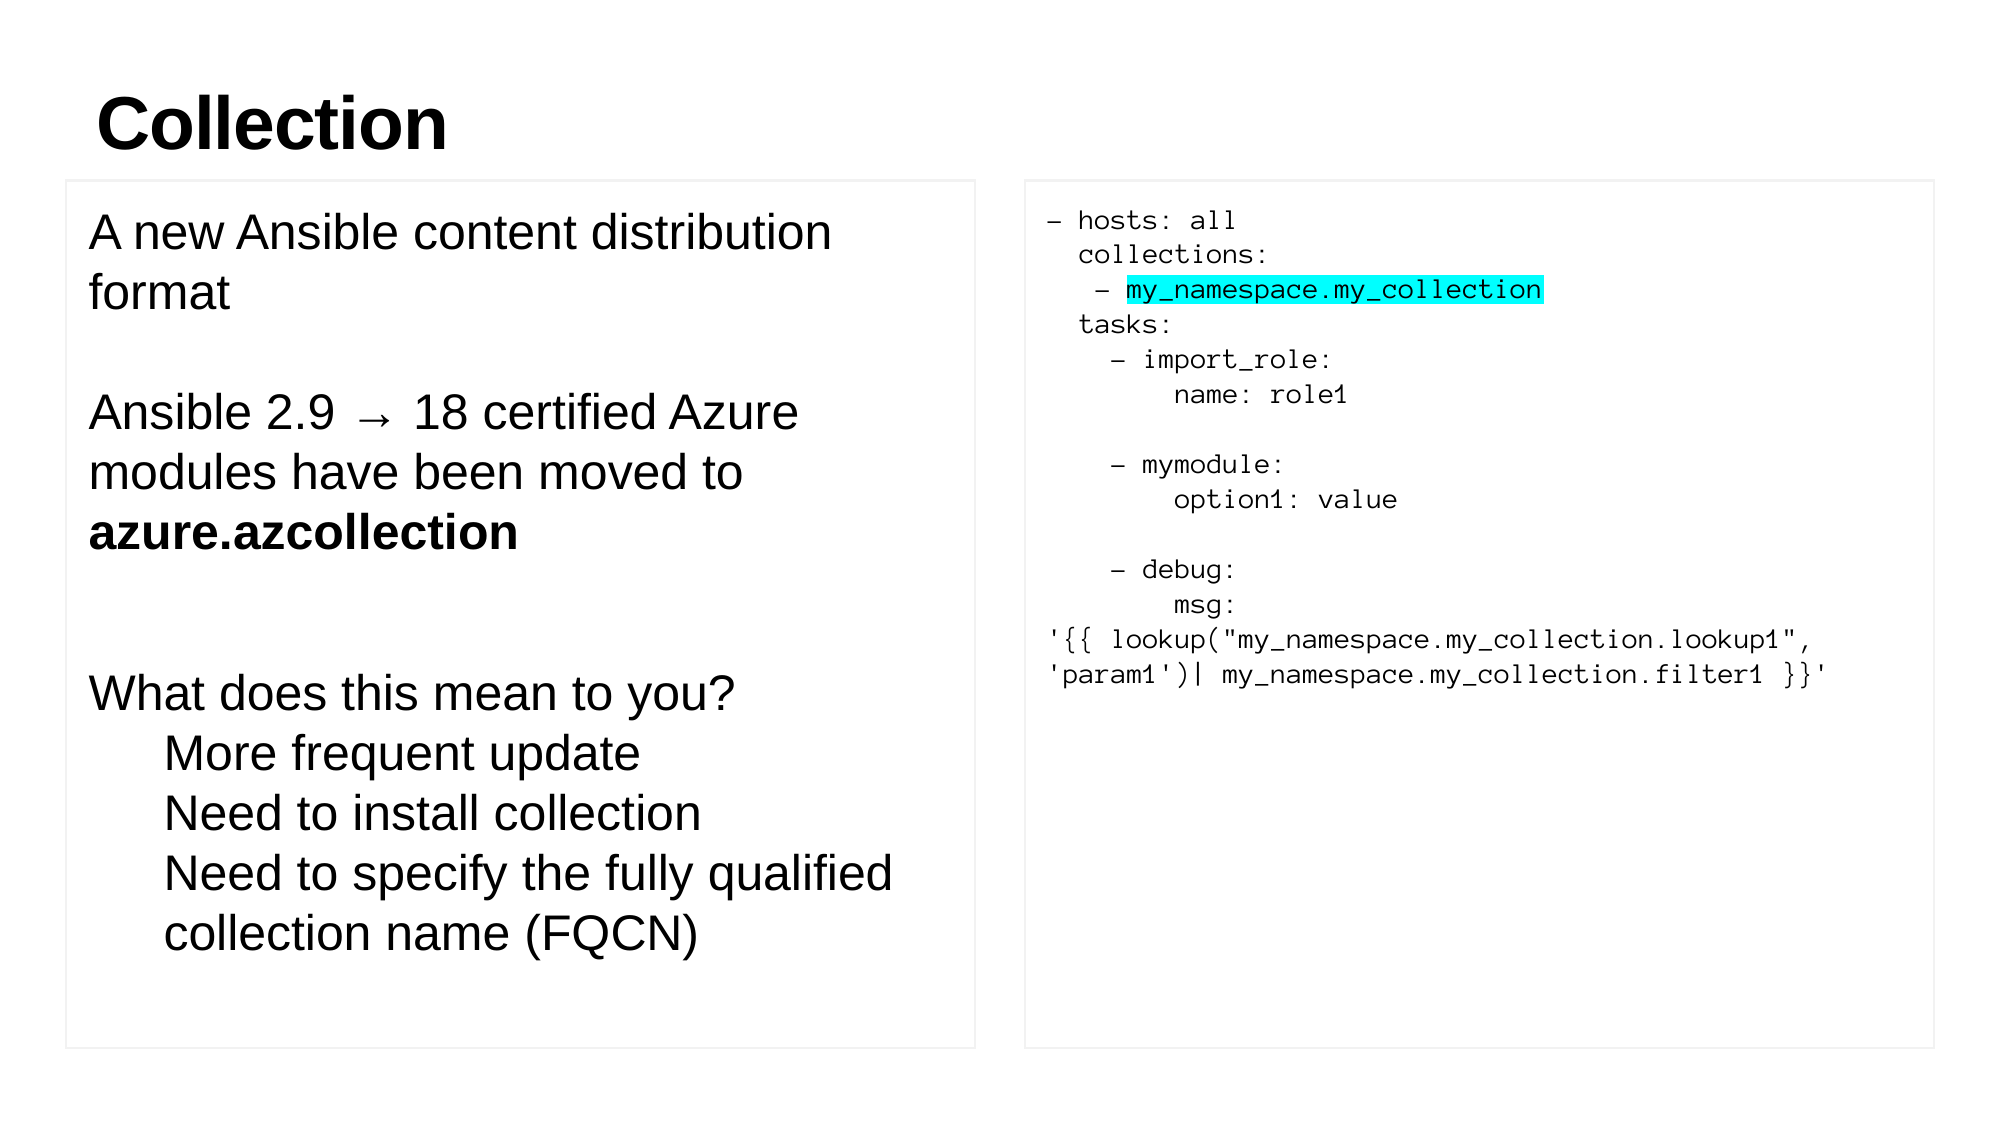

# Collection
A new Ansible content distribution format

Ansible 2.9 → 18 certified Azure modules have been moved to azure.azcollection

What does this mean to you?
More frequent update
Need to install collection
Need to specify the fully qualified collection name (FQCN)

- hosts: all
  collections:
   - my_namespace.my_collection
  tasks:
    - import_role:
        name: role1

    - mymodule:
        option1: value

    - debug:
        msg: '{{ lookup("my_namespace.my_collection.lookup1", 'param1')| my_namespace.my_collection.filter1 }}'